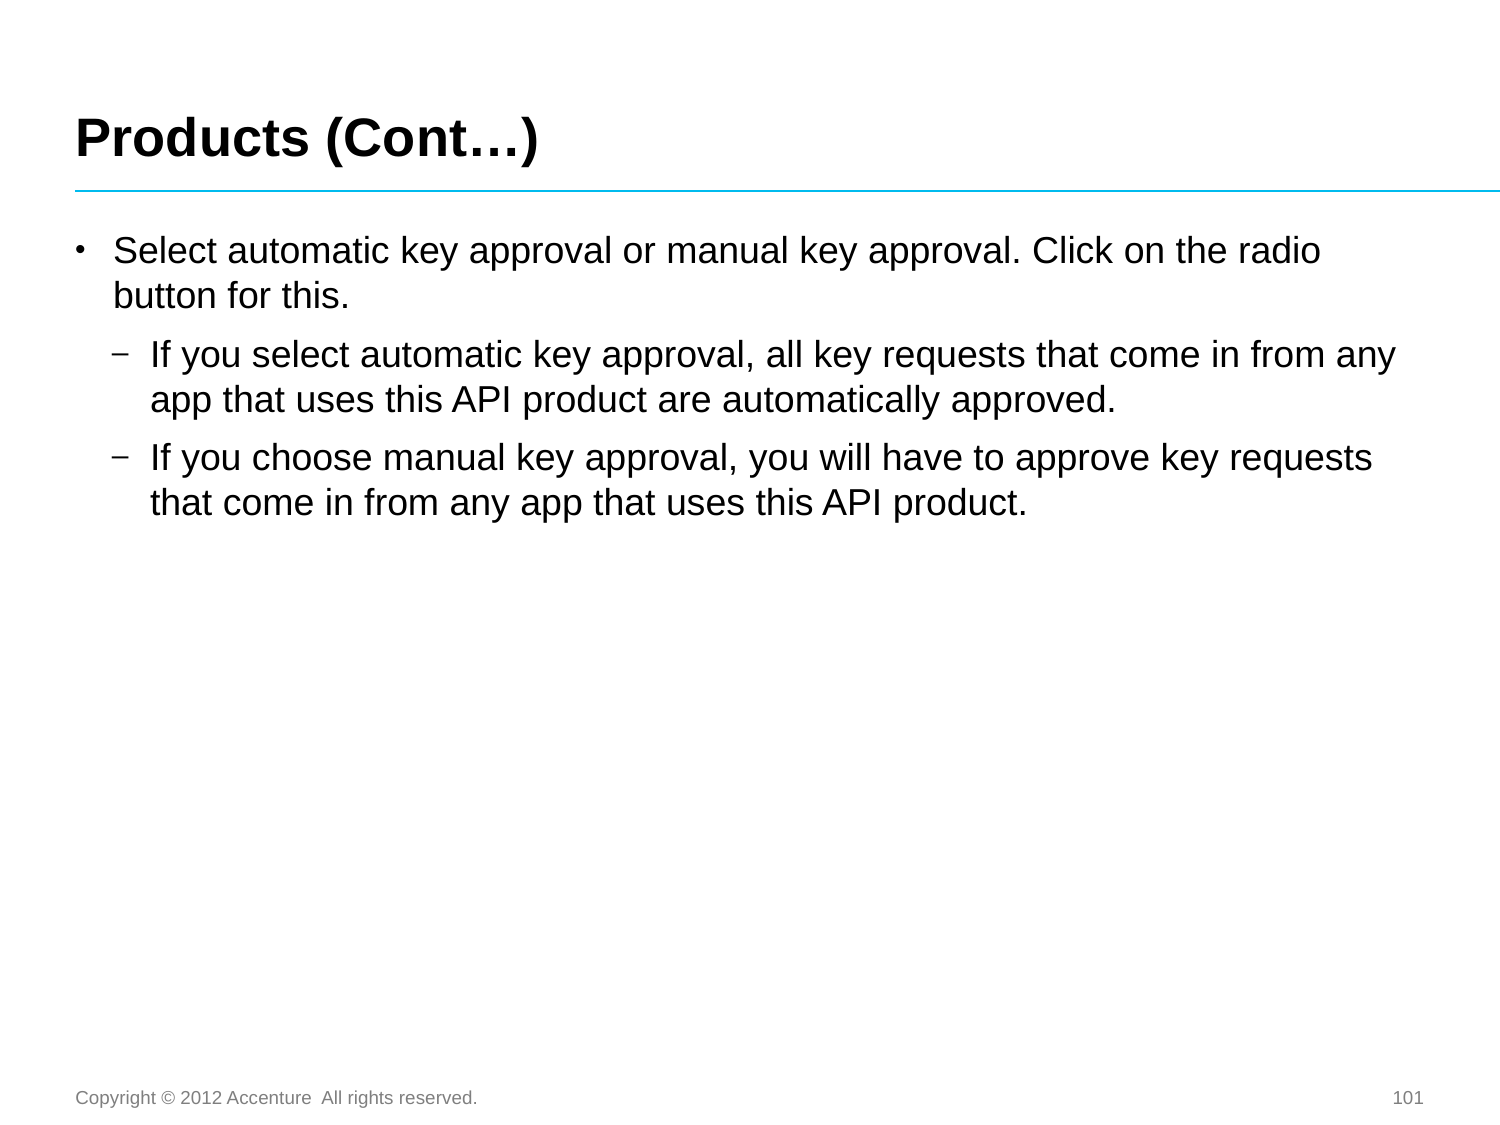

# Products (Cont…)
Select automatic key approval or manual key approval. Click on the radio button for this.
If you select automatic key approval, all key requests that come in from any app that uses this API product are automatically approved.
If you choose manual key approval, you will have to approve key requests that come in from any app that uses this API product.